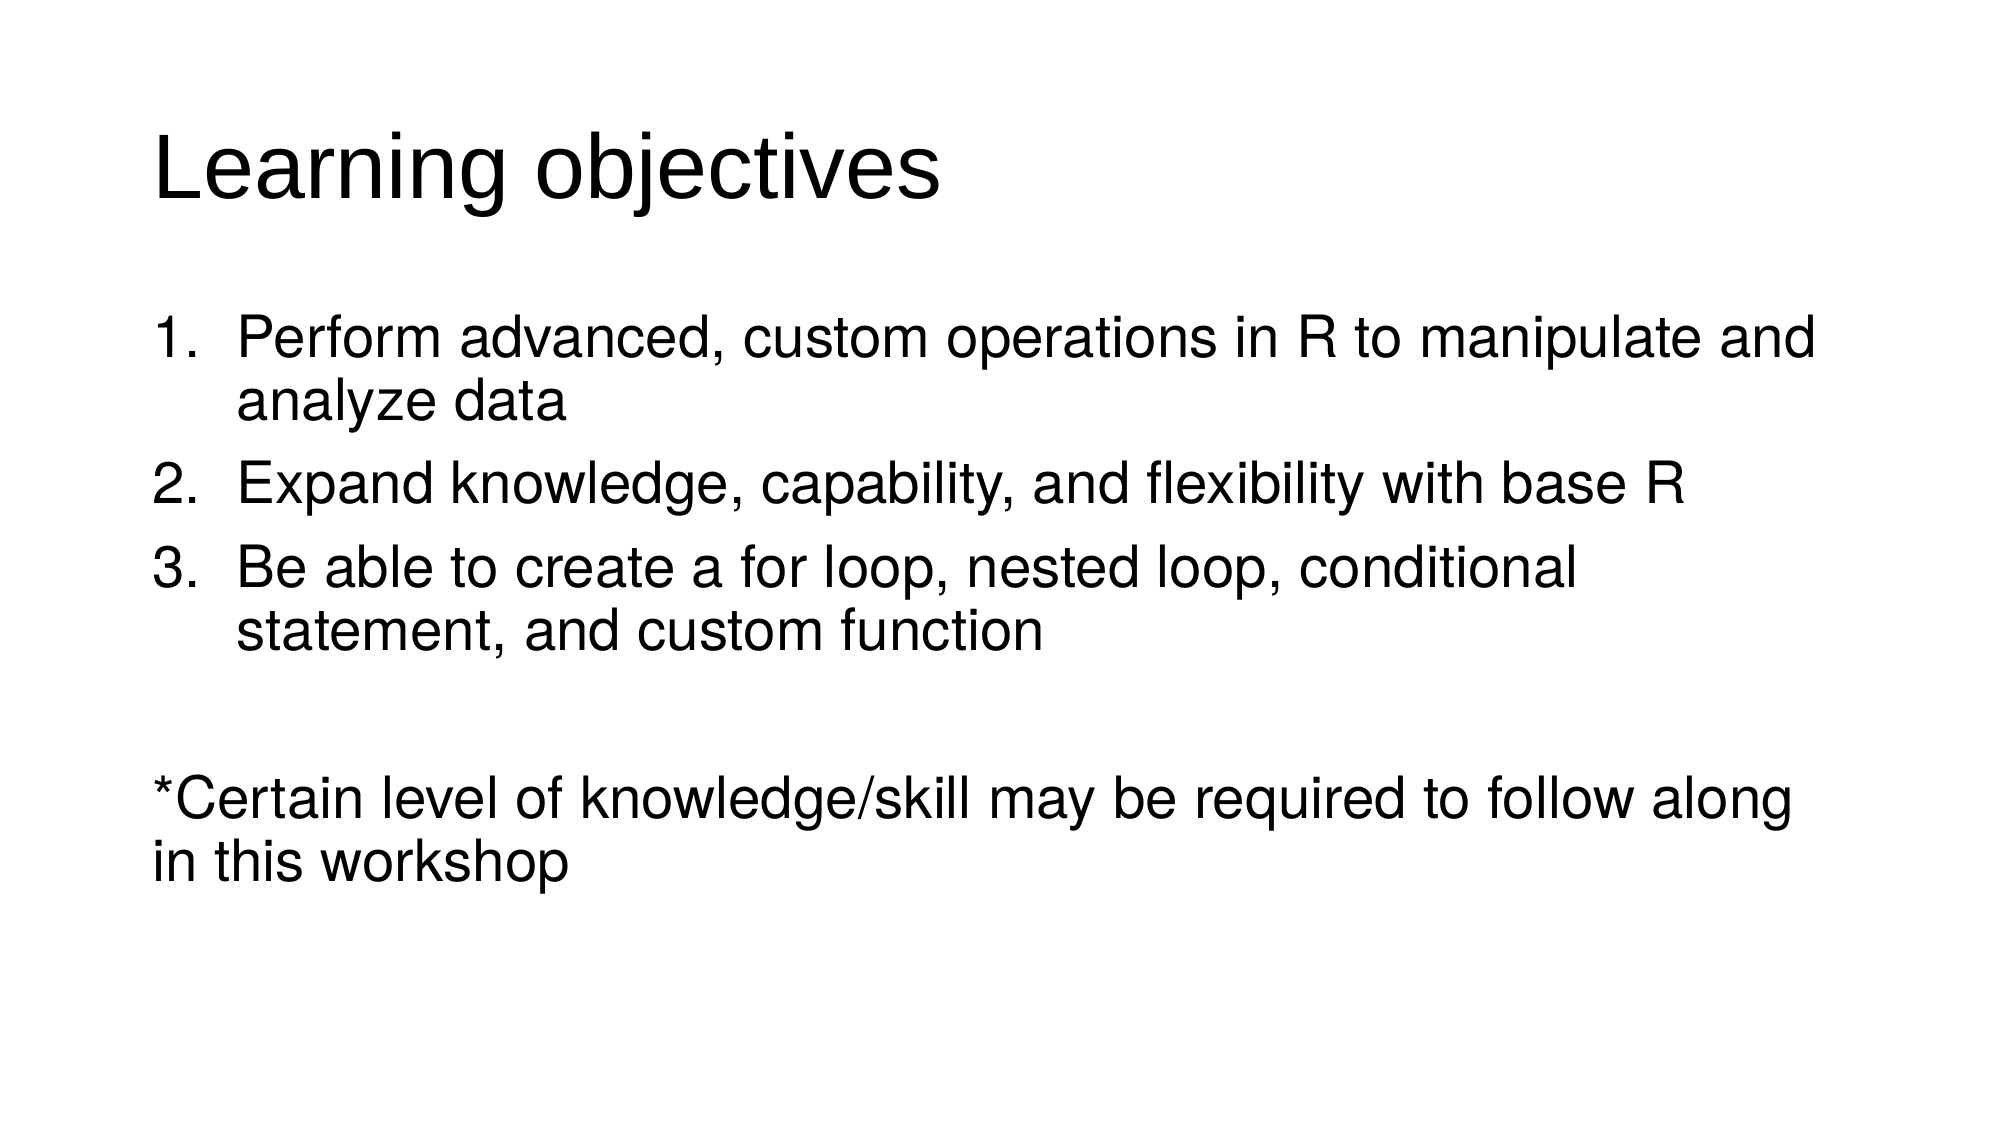

# Learning objectives
Perform advanced, custom operations in R to manipulate and analyze data
Expand knowledge, capability, and flexibility with base R
Be able to create a for loop, nested loop, conditional statement, and custom function

*Certain level of knowledge/skill may be required to follow along in this workshop